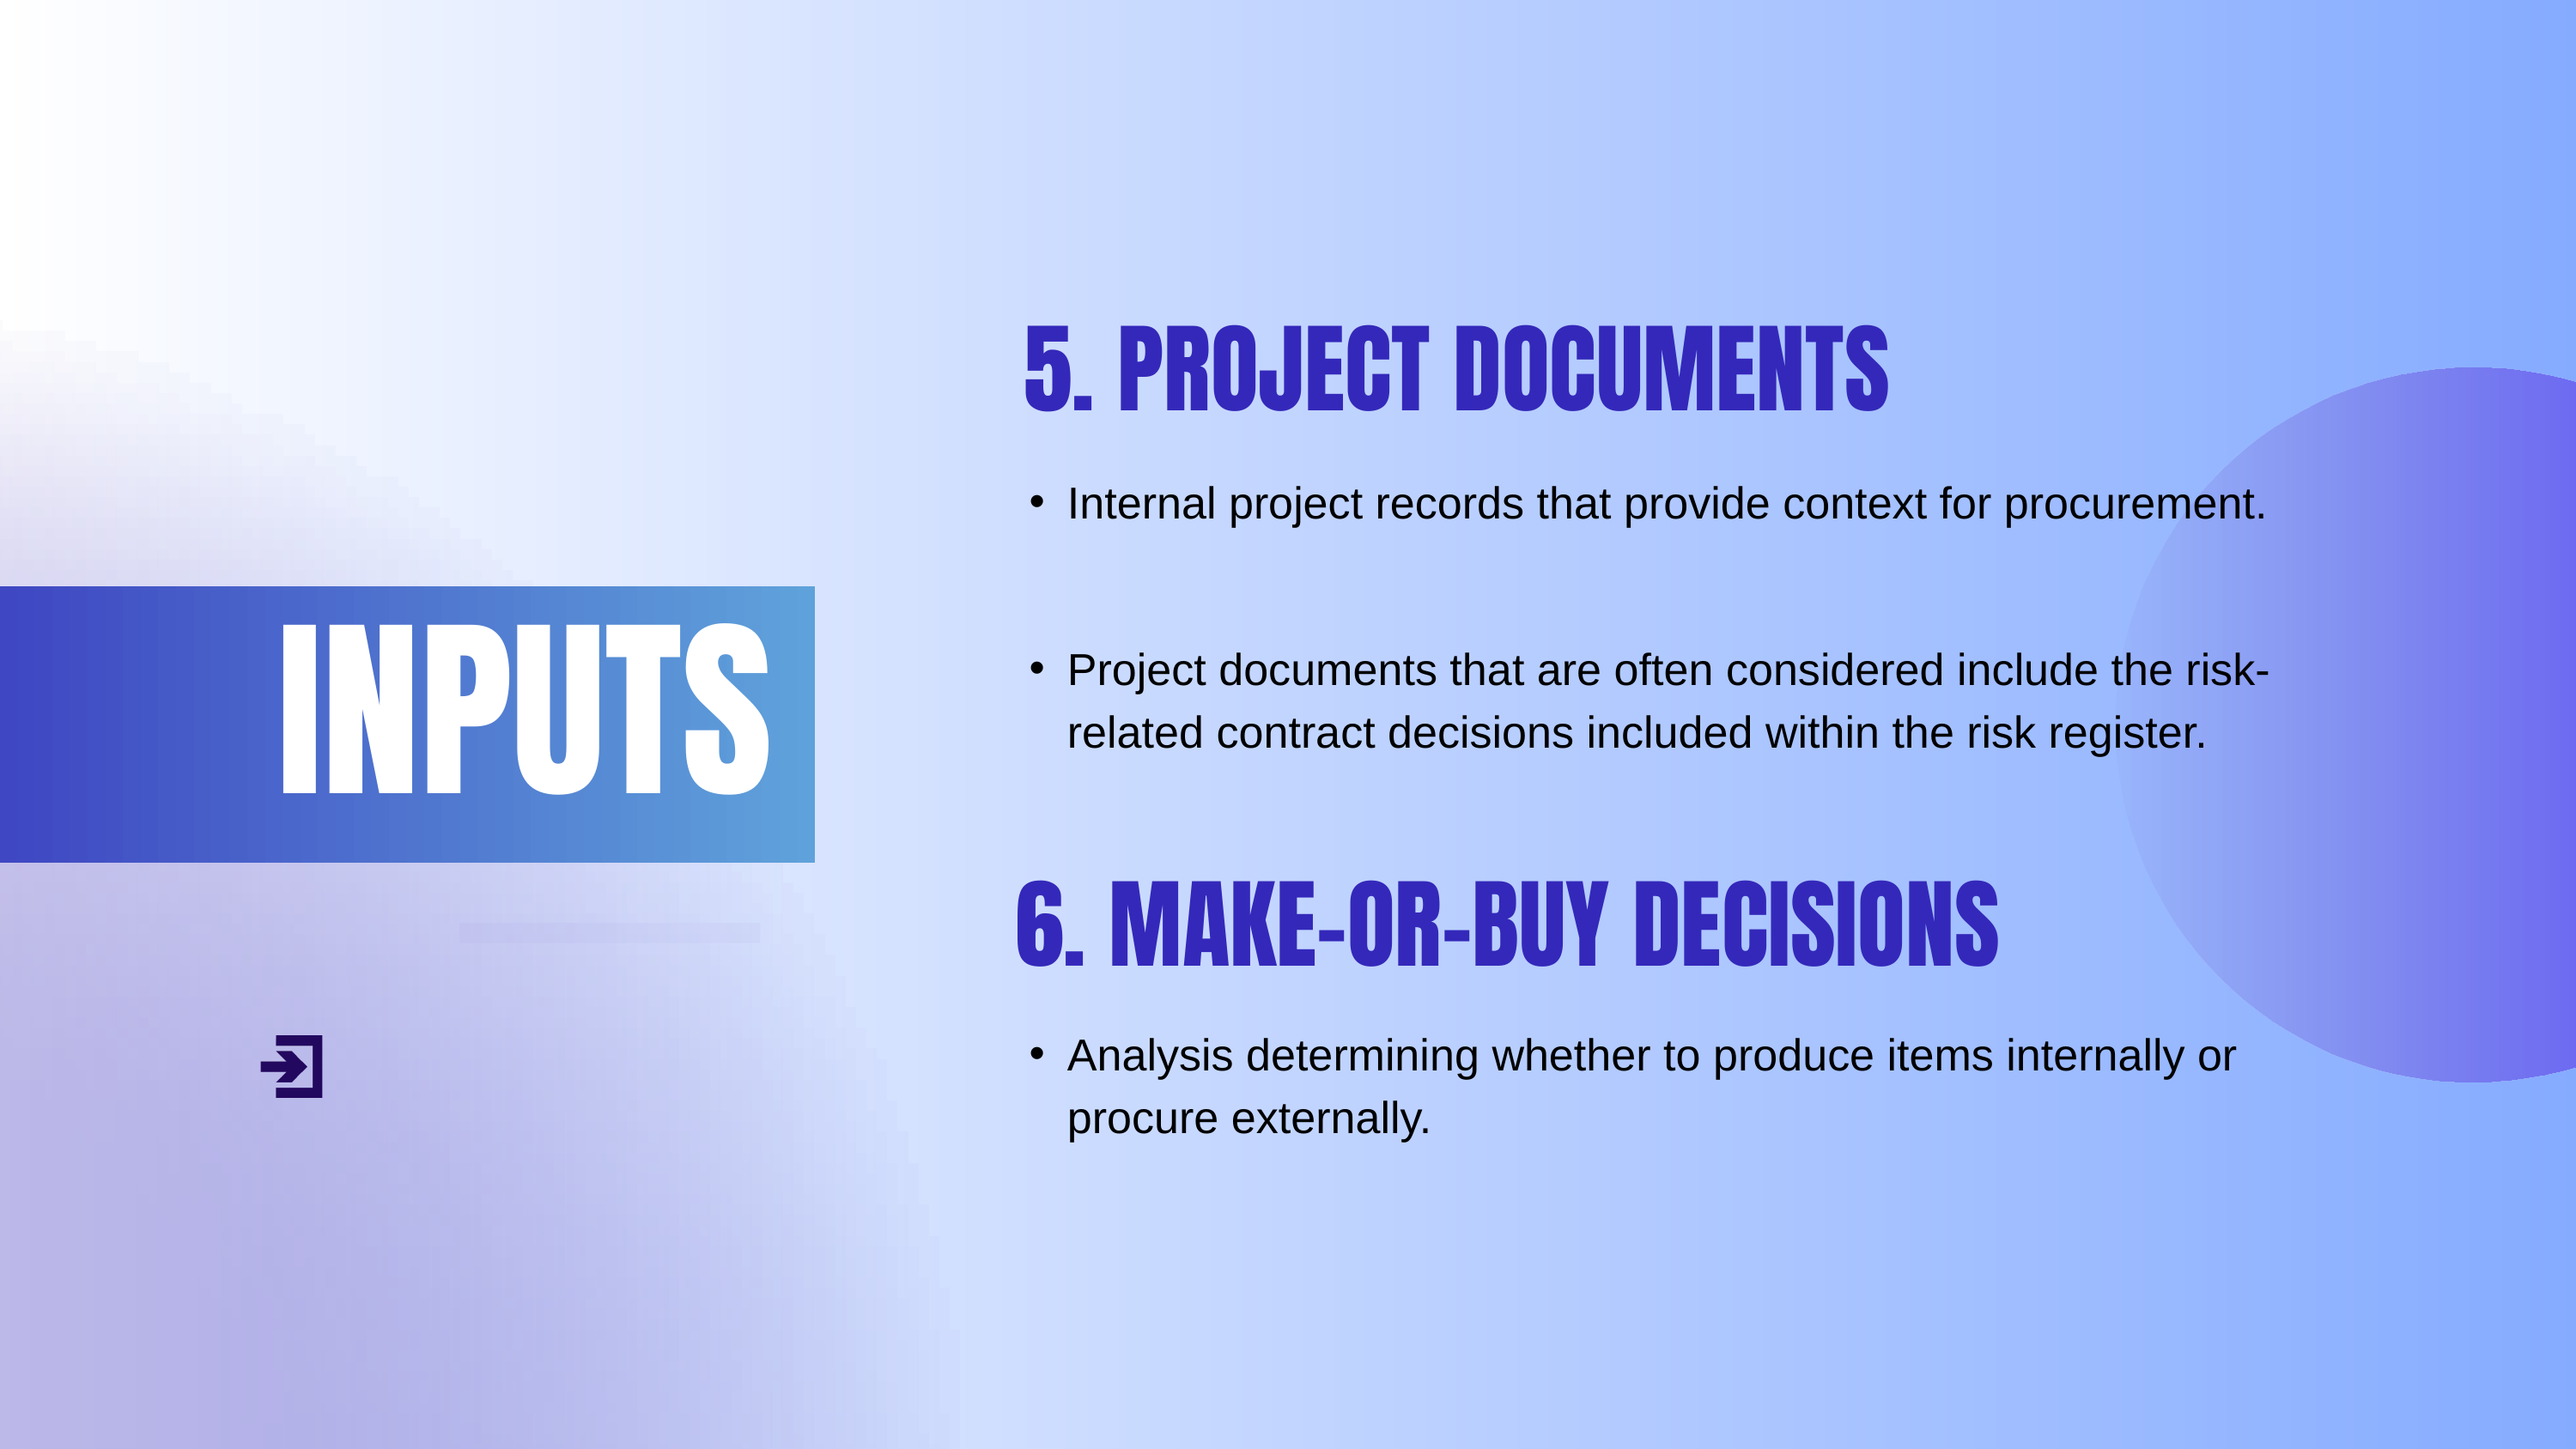

5. PROJECT DOCUMENTS

Internal project records that provide context for procurement.

Project documents that are often considered include the risk-related contract decisions included within the risk register.
INPUTS
6. MAKE-OR-BUY DECISIONS

Analysis determining whether to produce items internally or procure externally.